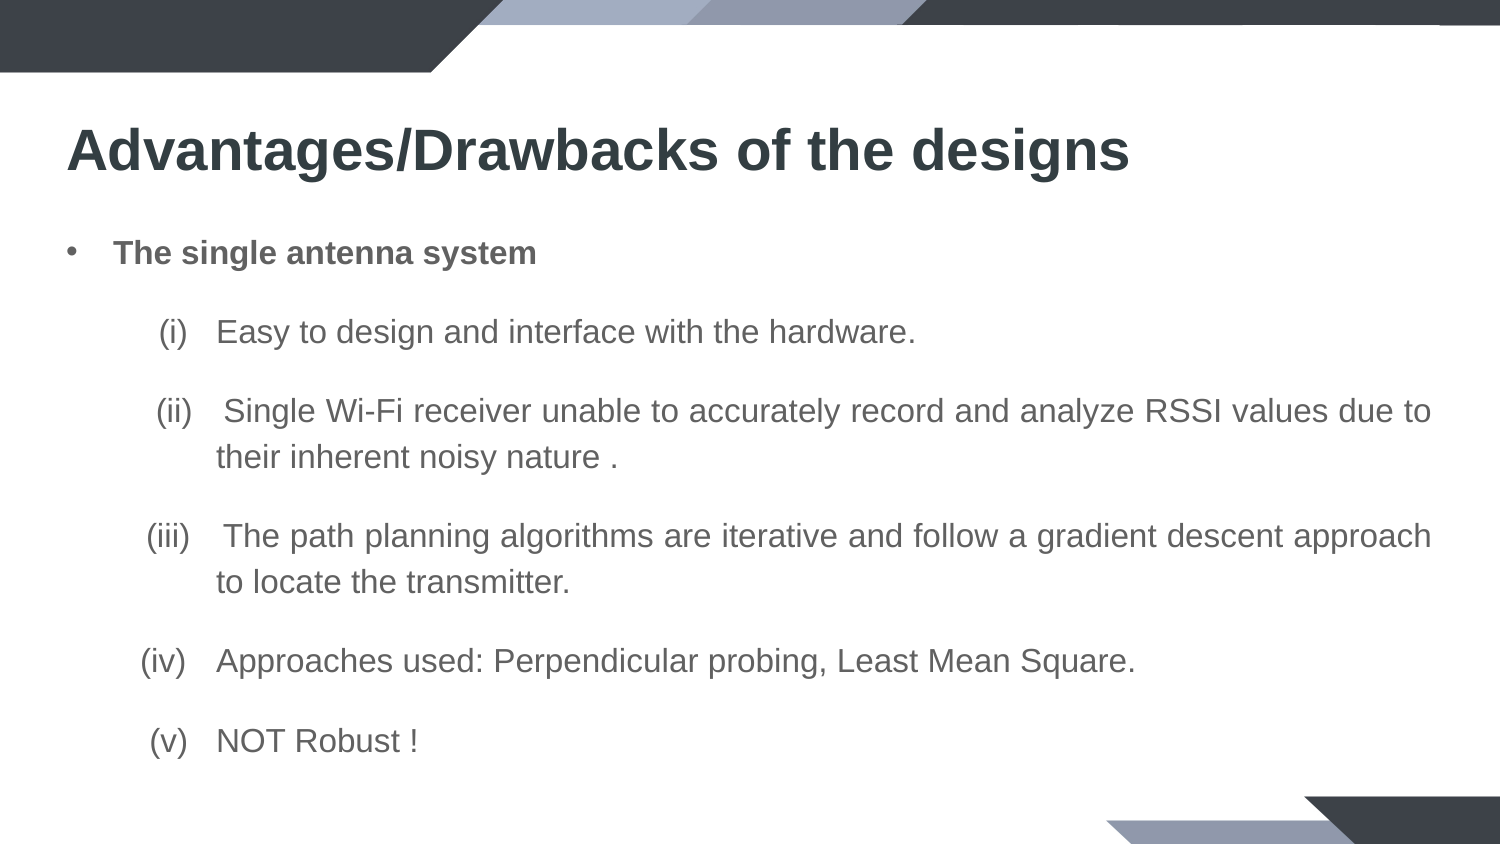

# Advantages/Drawbacks of the designs
The single antenna system
          (i) 	Easy to design and interface with the hardware.
         (ii) 	Single Wi-Fi receiver unable to accurately record and analyze RSSI values due to 	their inherent noisy nature .
        (iii) 	The path planning algorithms are iterative and follow a gradient descent approach 	to locate the transmitter.
        (iv) 	Approaches used: Perpendicular probing, Least Mean Square.
         (v)	NOT Robust !